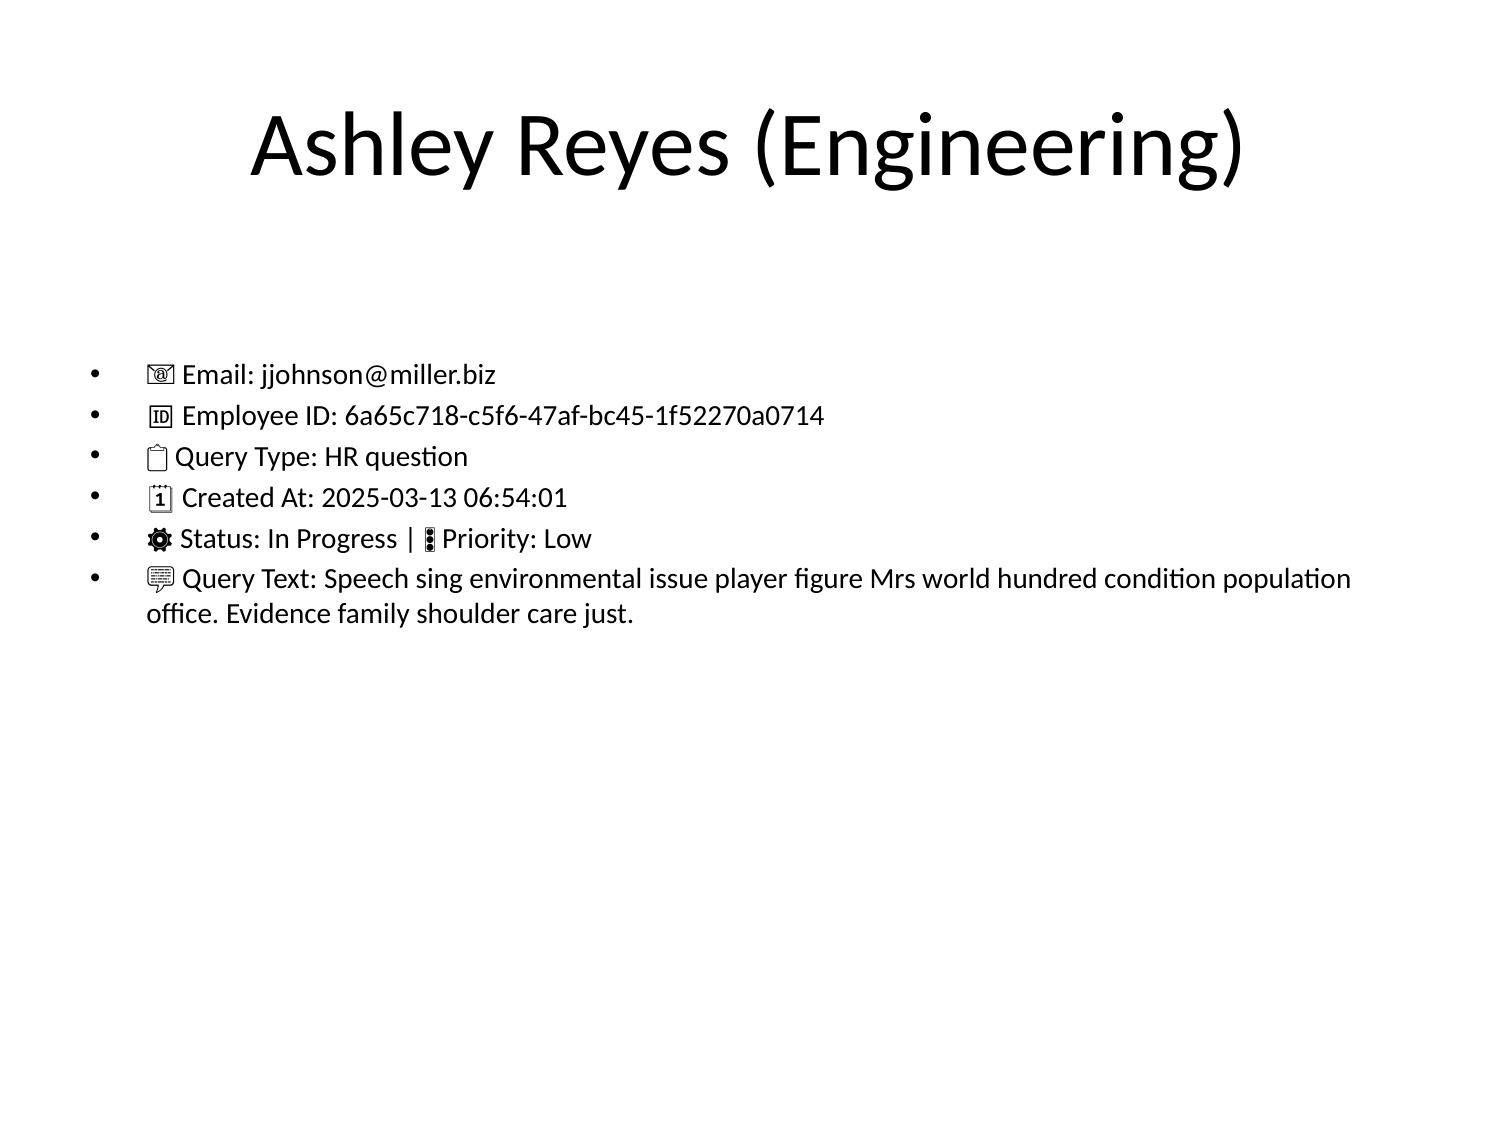

# Ashley Reyes (Engineering)

📧 Email: jjohnson@miller.biz
🆔 Employee ID: 6a65c718-c5f6-47af-bc45-1f52270a0714
📋 Query Type: HR question
🗓 Created At: 2025-03-13 06:54:01
⚙ Status: In Progress | 🚦 Priority: Low
💬 Query Text: Speech sing environmental issue player figure Mrs world hundred condition population office. Evidence family shoulder care just.